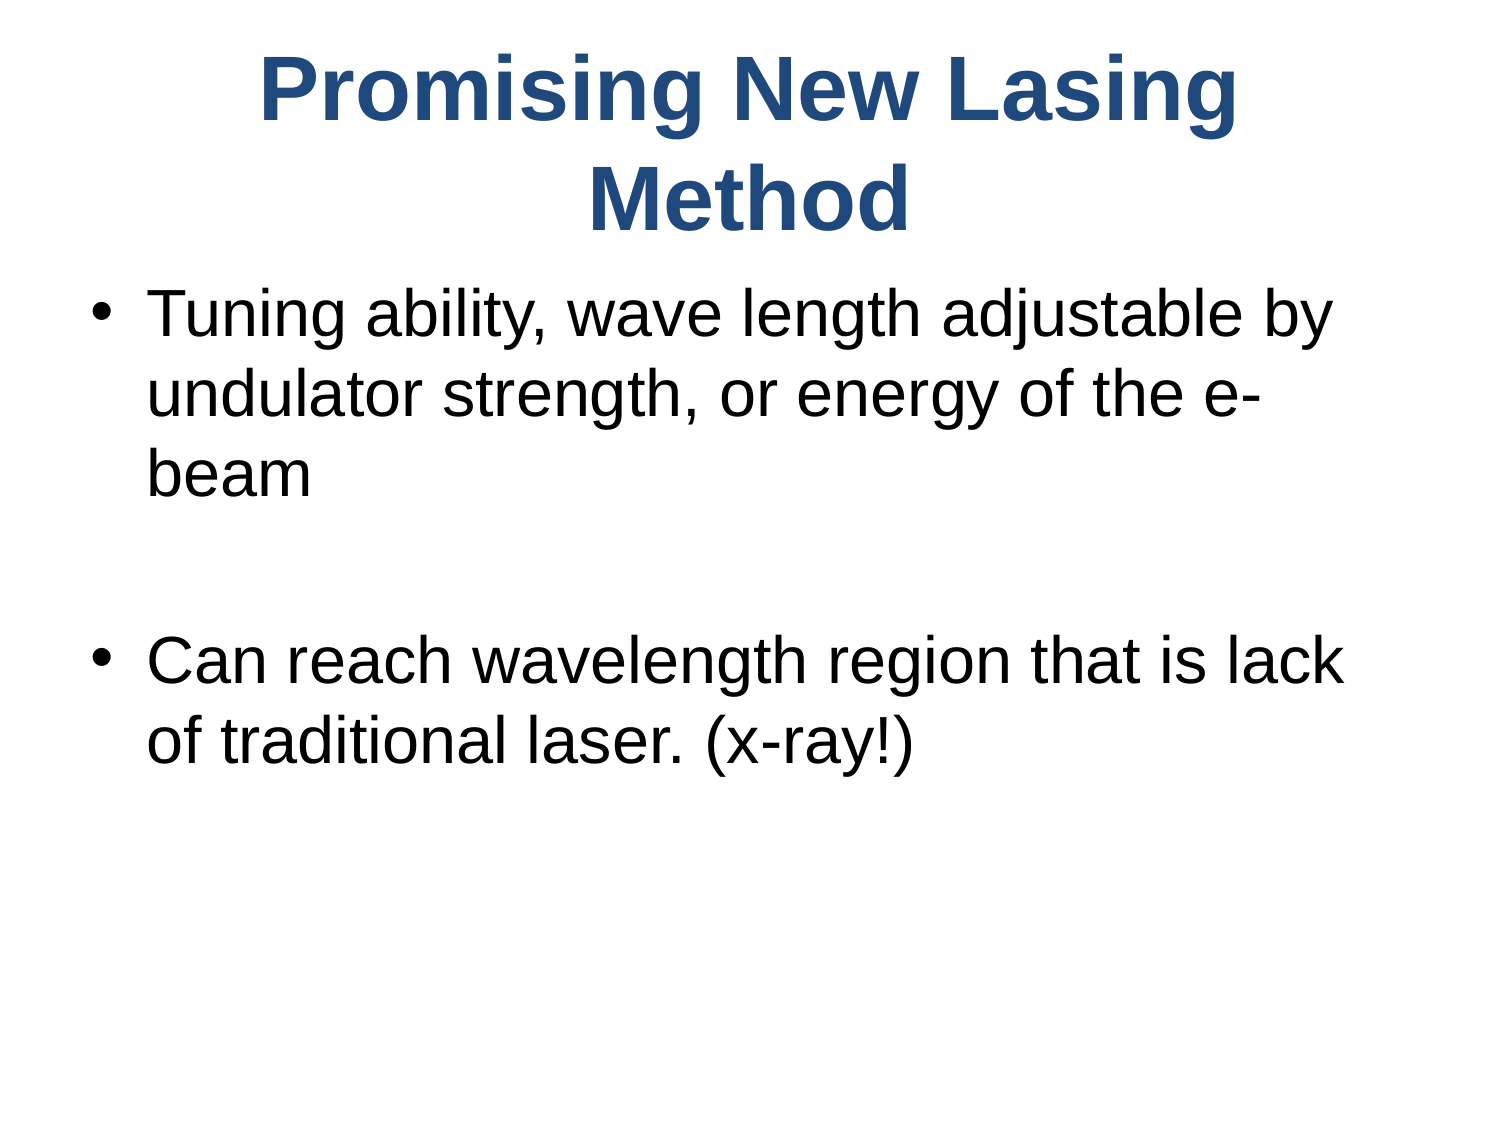

# Promising New Lasing Method
Tuning ability, wave length adjustable by undulator strength, or energy of the e-beam

Can reach wavelength region that is lack of traditional laser. (x-ray!)